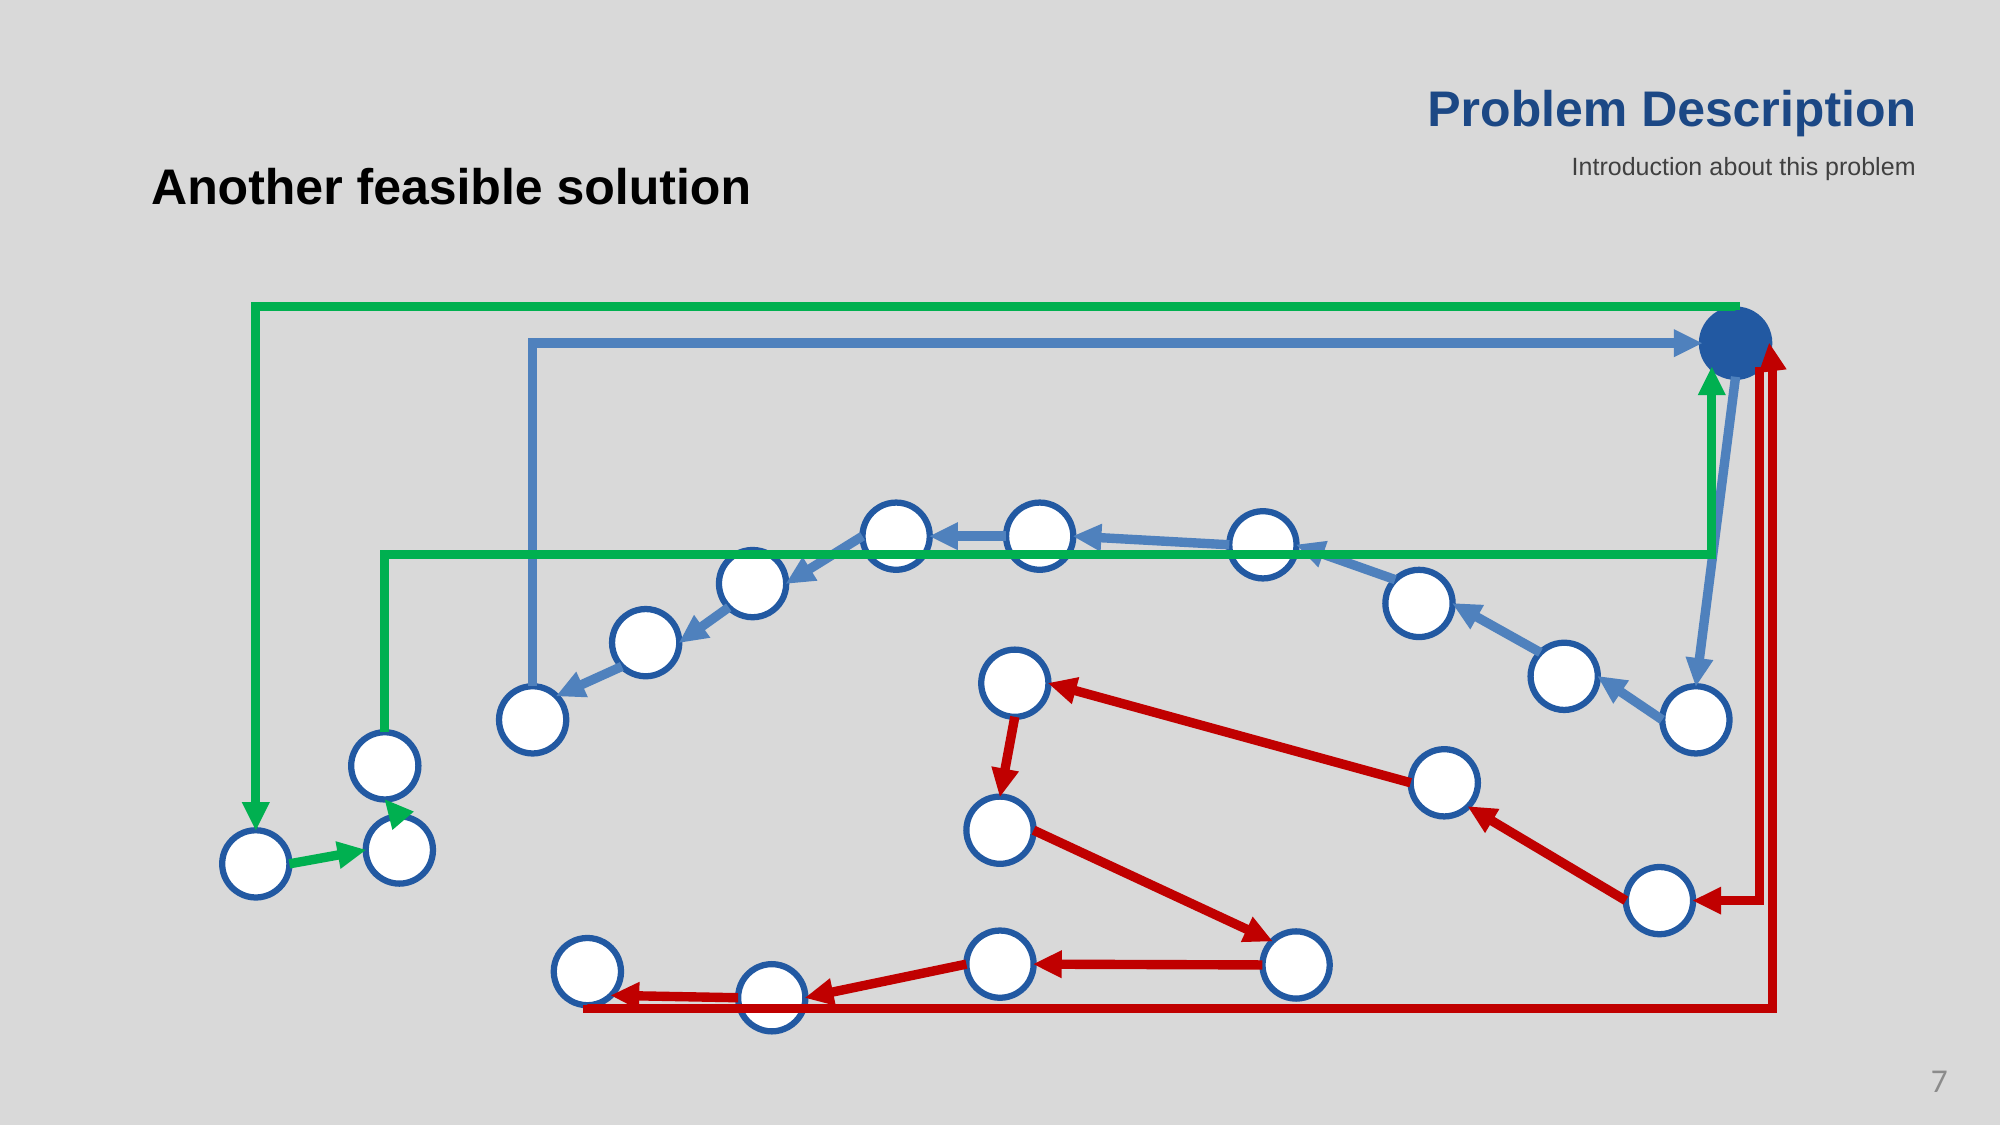

Problem Description
Introduction about this problem
Another feasible solution

7